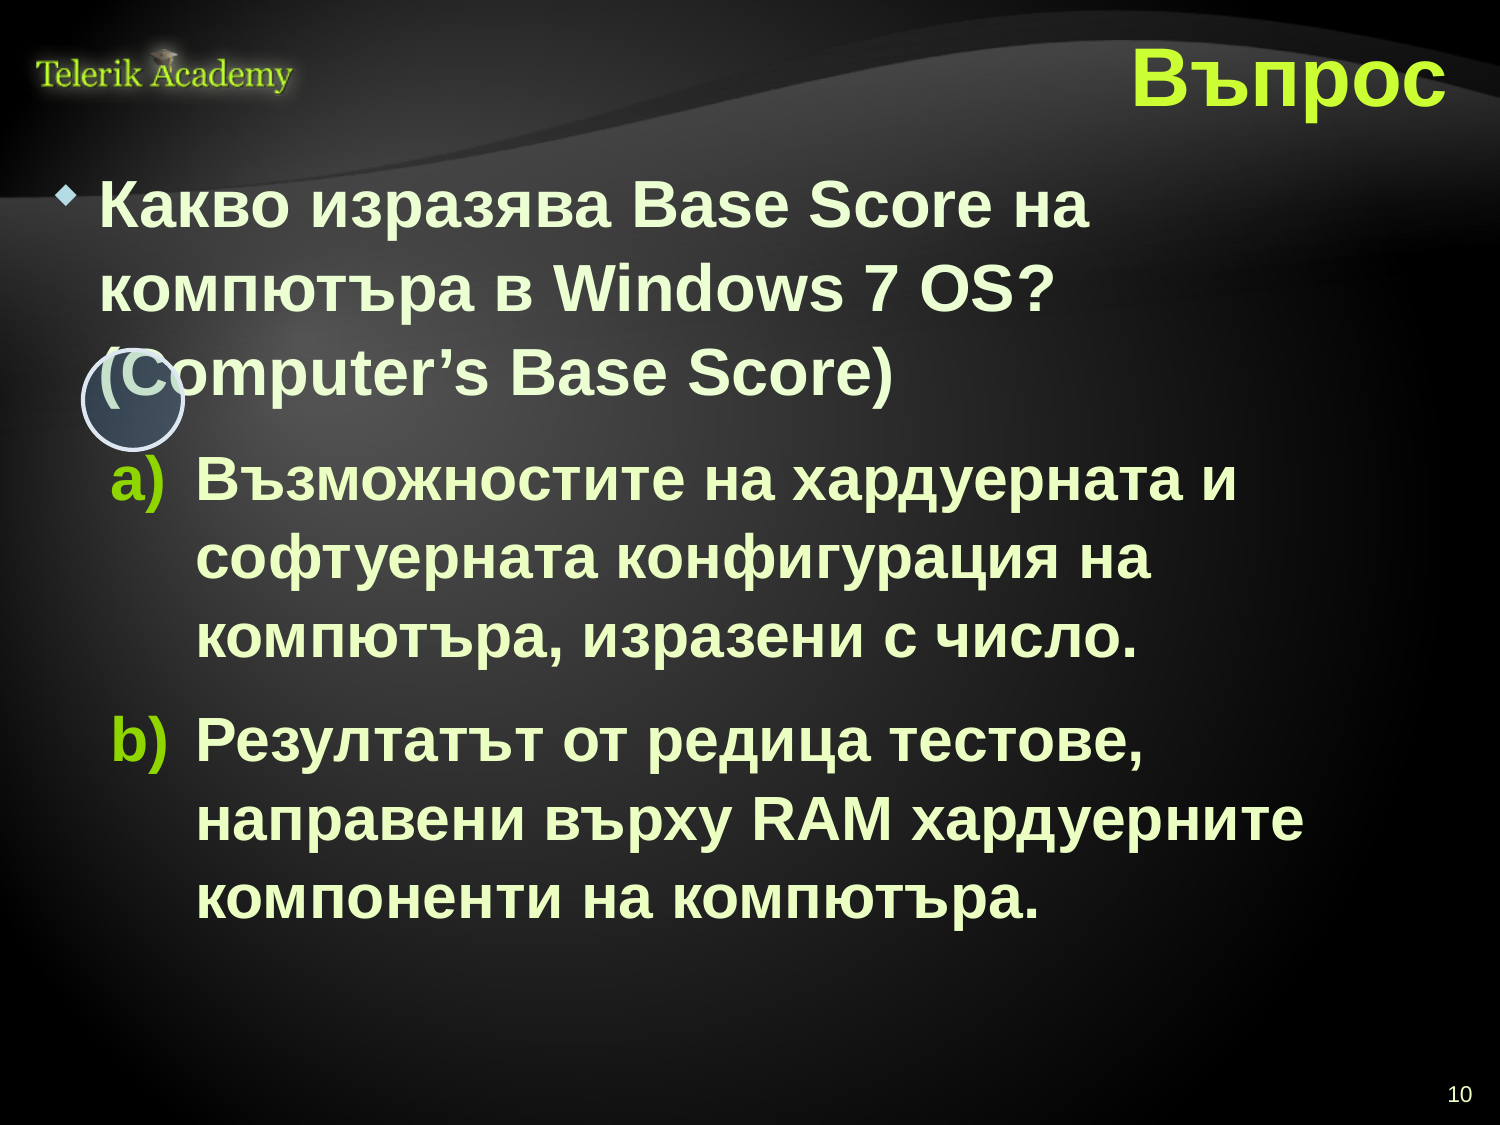

# Въпрос
Какво изразява Base Score на компютъра в Windows 7 OS? (Computer’s Base Score)
Възможностите на хардуерната и софтуерната конфигурация на компютъра, изразени с число.
Резултатът от редица тестове, направени върху RAM хардуерните компоненти на компютъра.

10